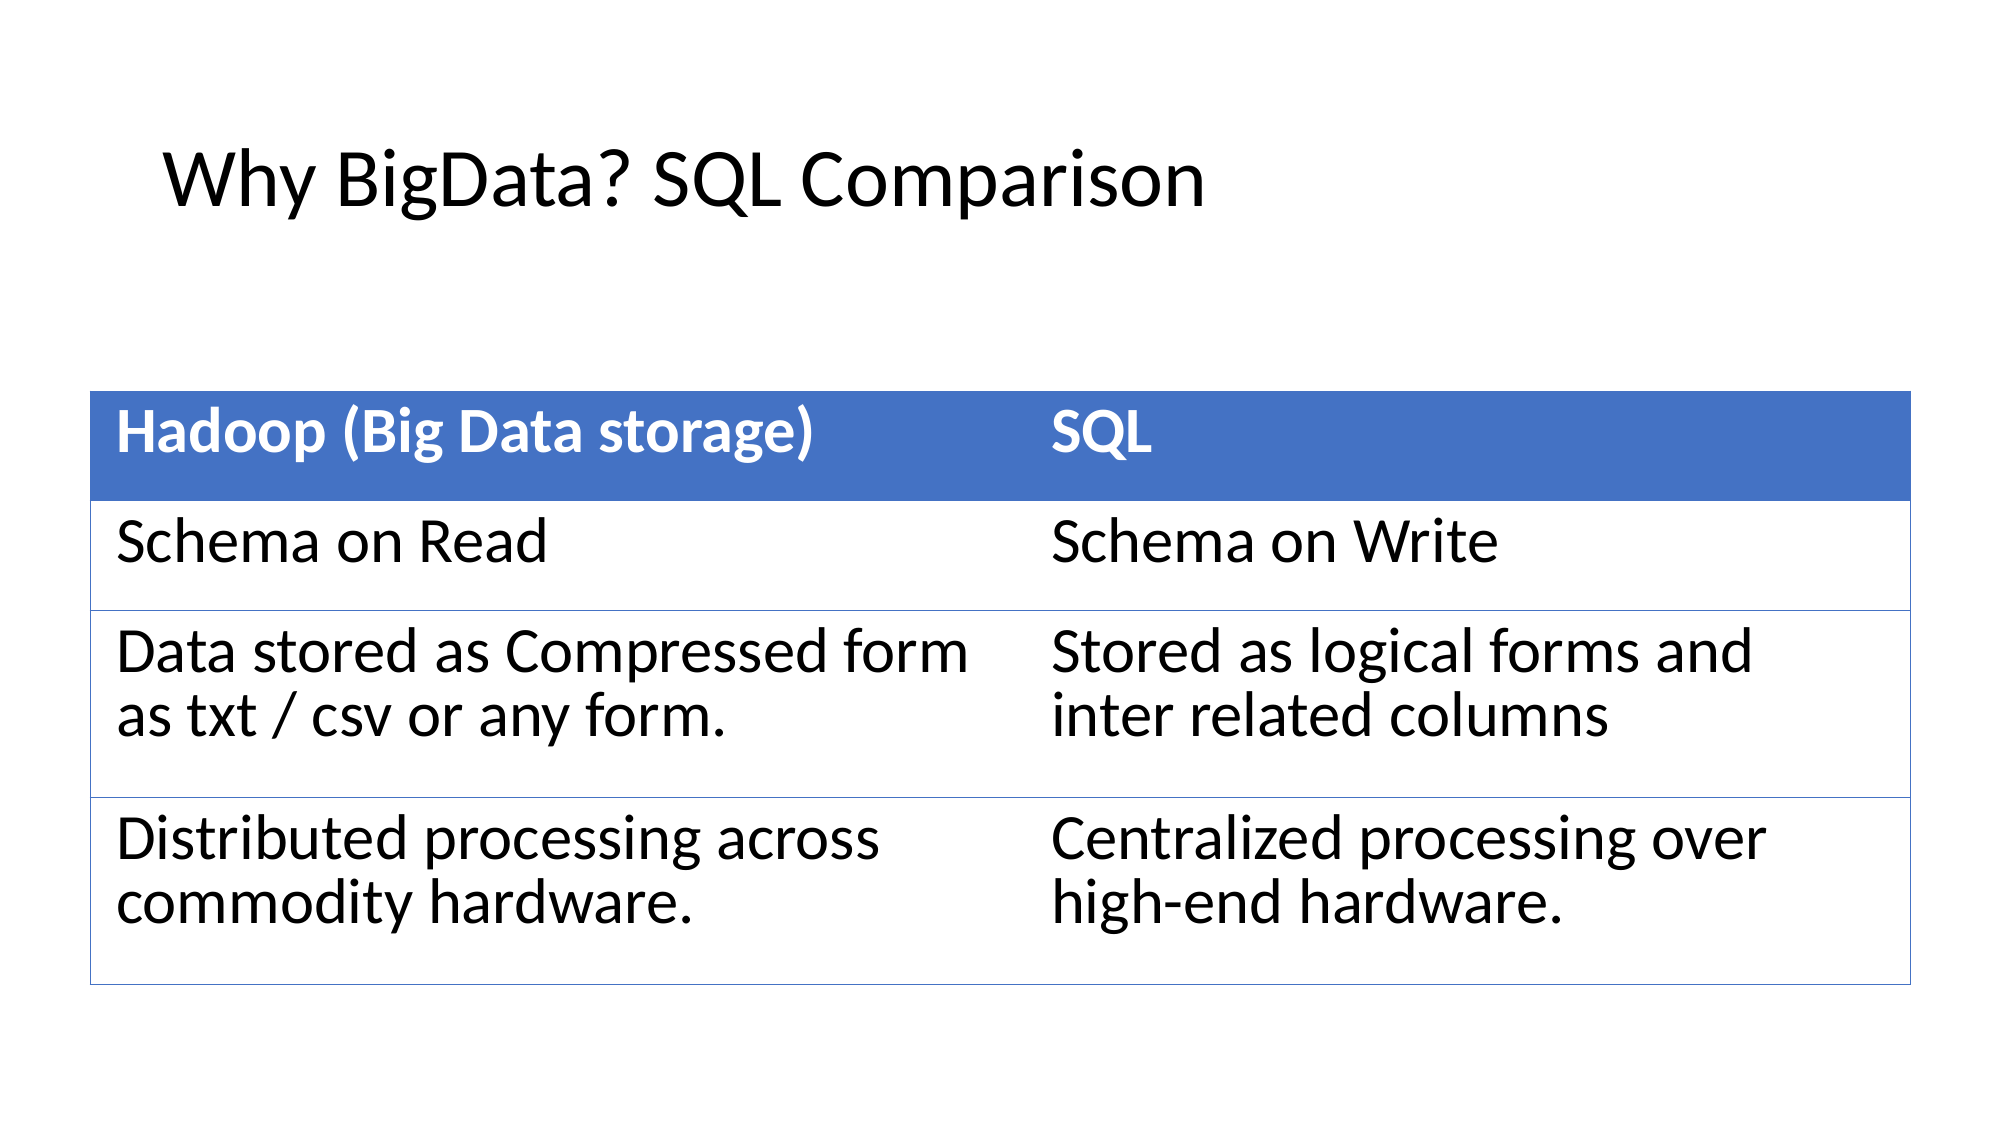

# Why BigData? SQL Comparison
| Hadoop (Big Data storage) | SQL |
| --- | --- |
| Schema on Read | Schema on Write |
| Data stored as Compressed form as txt / csv or any form. | Stored as logical forms and inter related columns |
| Distributed processing across commodity hardware. | Centralized processing over high-end hardware. |